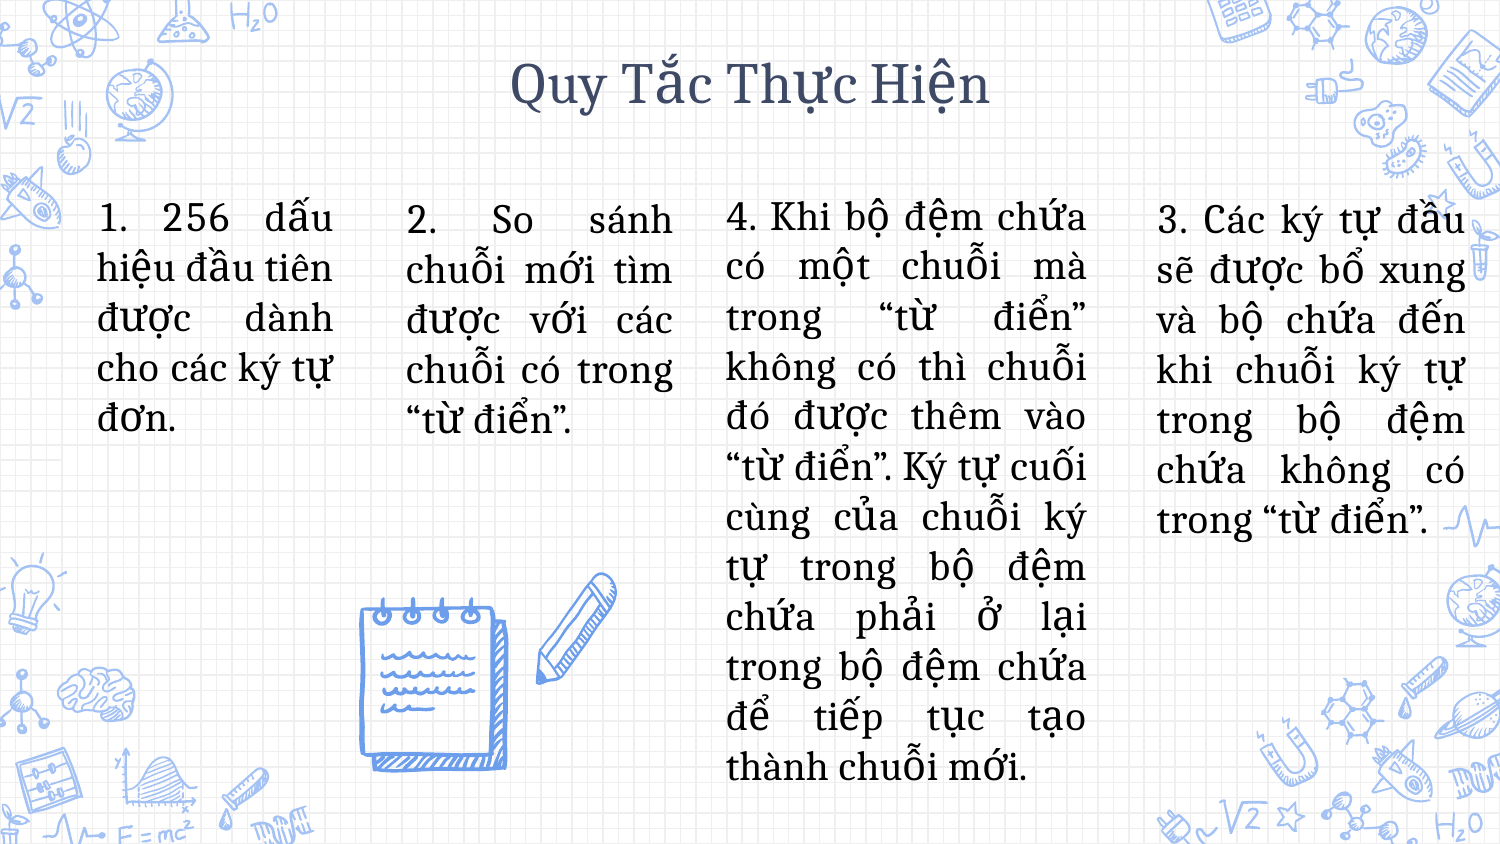

Quy Tắc Thực Hiện
4. Khi bộ đệm chứa có một chuỗi mà trong “từ điển” không có thì chuỗi đó được thêm vào “từ điển”. Ký tự cuối cùng của chuỗi ký tự trong bộ đệm chứa phải ở lại trong bộ đệm chứa để tiếp tục tạo thành chuỗi mới.
1. 256 dấu hiệu đầu tiên
được dành cho các ký tự đơn.
2. So sánh chuỗi mới tìm được với các chuỗi có trong “từ điển”.
3. Các ký tự đầu sẽ được bổ xung và bộ chứa đến khi chuỗi ký tự trong bộ đệm chứa không có trong “từ điển”.